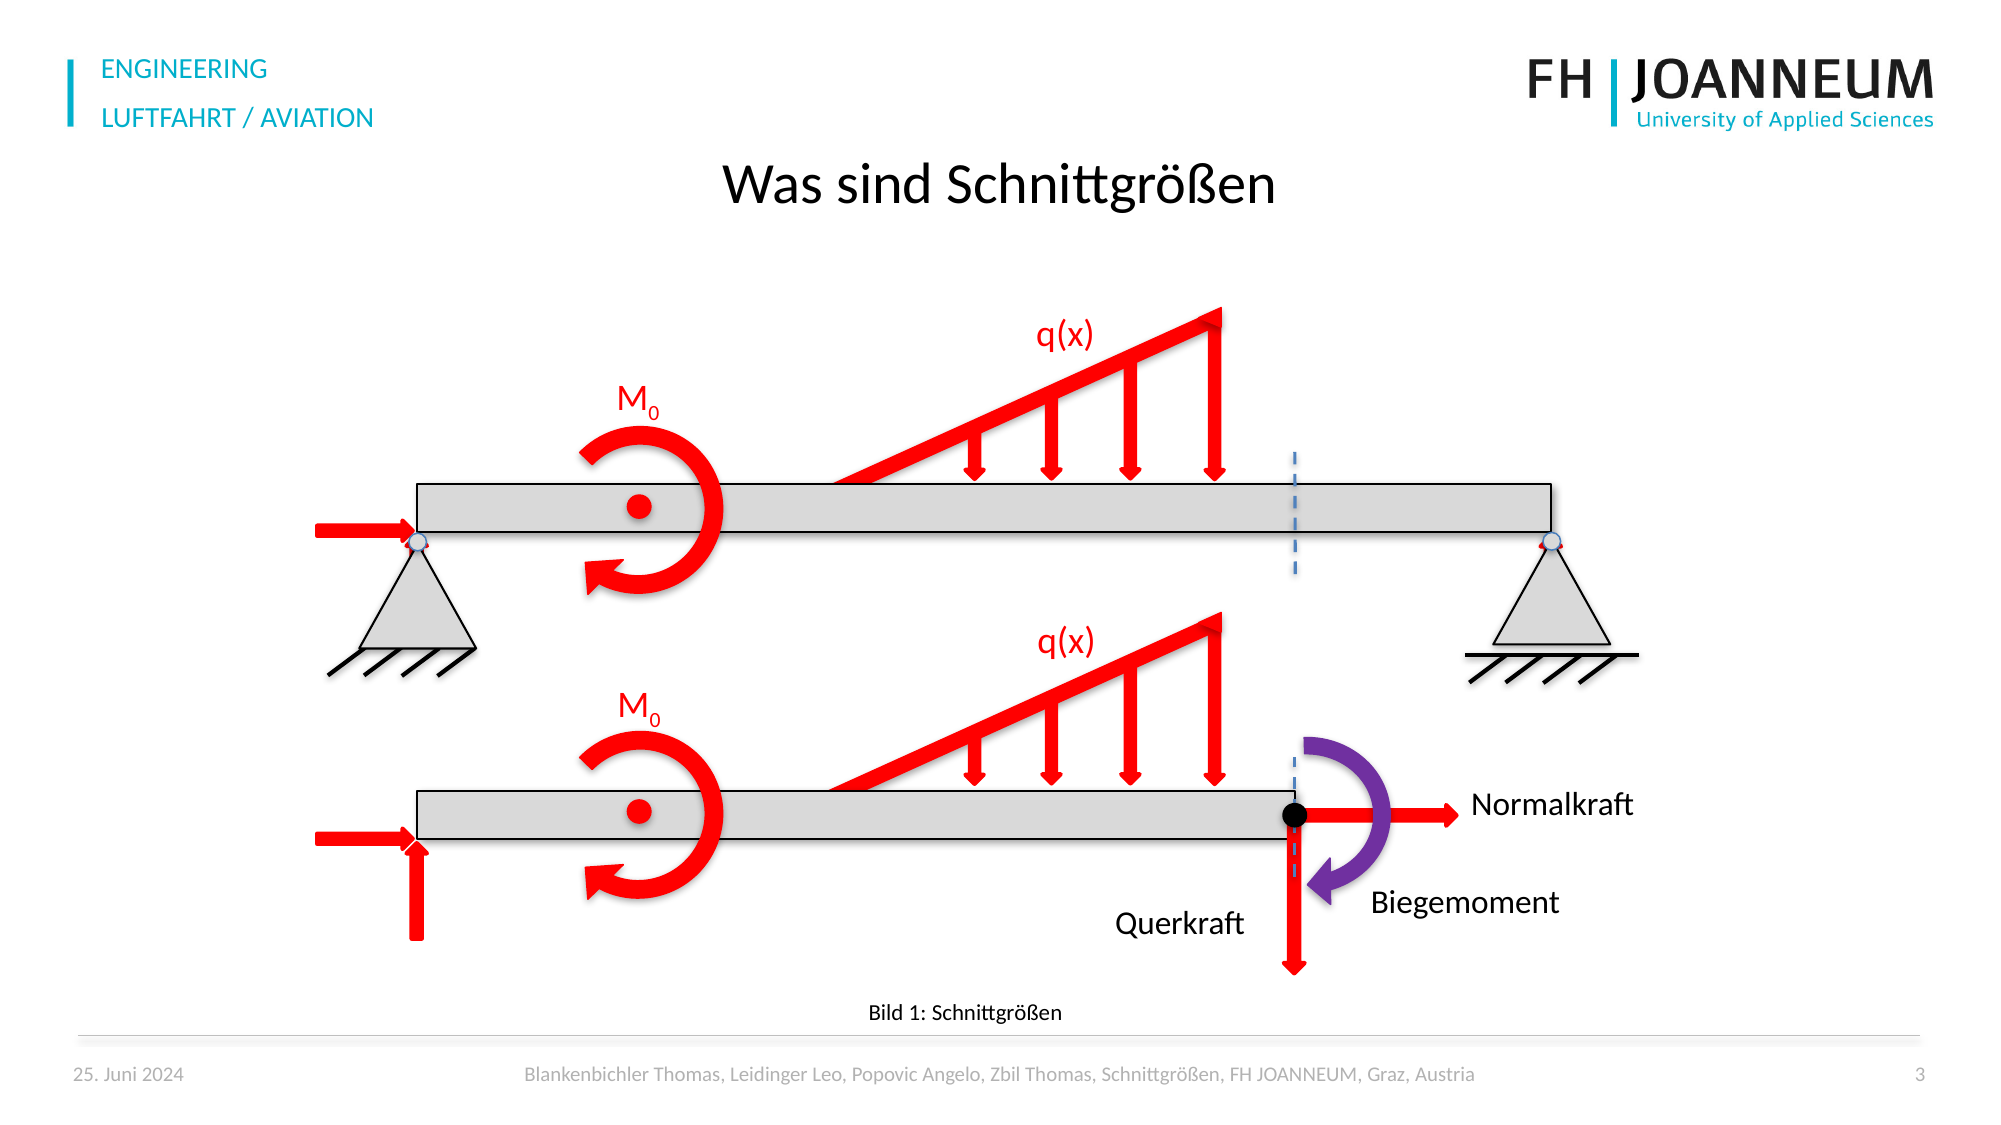

# Was sind Schnittgrößen
q(x)

M0

q(x)

M0

Normalkraft

Biegemoment
Querkraft
Bild 1: Schnittgrößen
25. Juni 2024
Blankenbichler Thomas, Leidinger Leo, Popovic Angelo, Zbil Thomas, Schnittgrößen, FH JOANNEUM, Graz, Austria
3